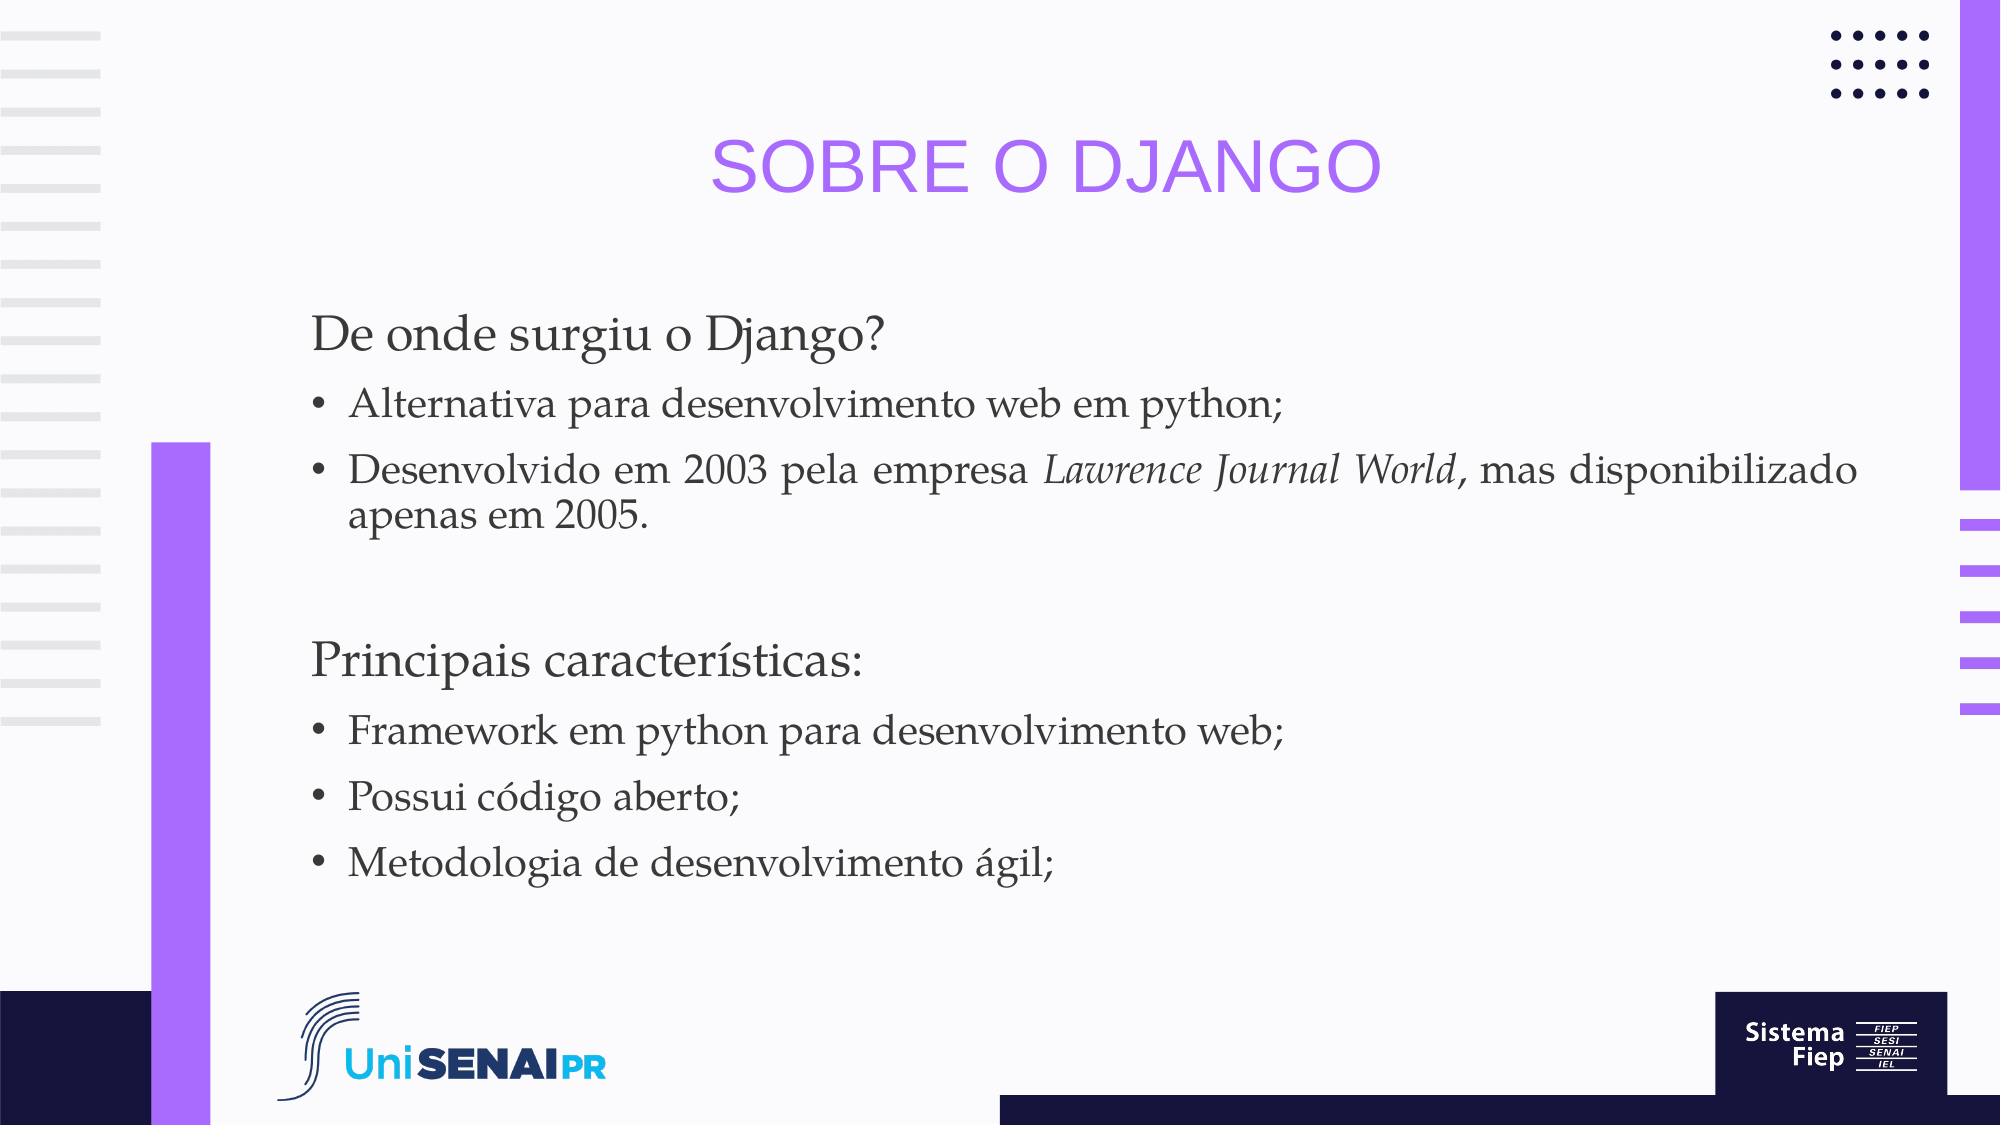

# Sobre o django
De onde surgiu o Django?
Alternativa para desenvolvimento web em python;
Desenvolvido em 2003 pela empresa Lawrence Journal World, mas disponibilizado apenas em 2005.

Principais características:
Framework em python para desenvolvimento web;
Possui código aberto;
Metodologia de desenvolvimento ágil;